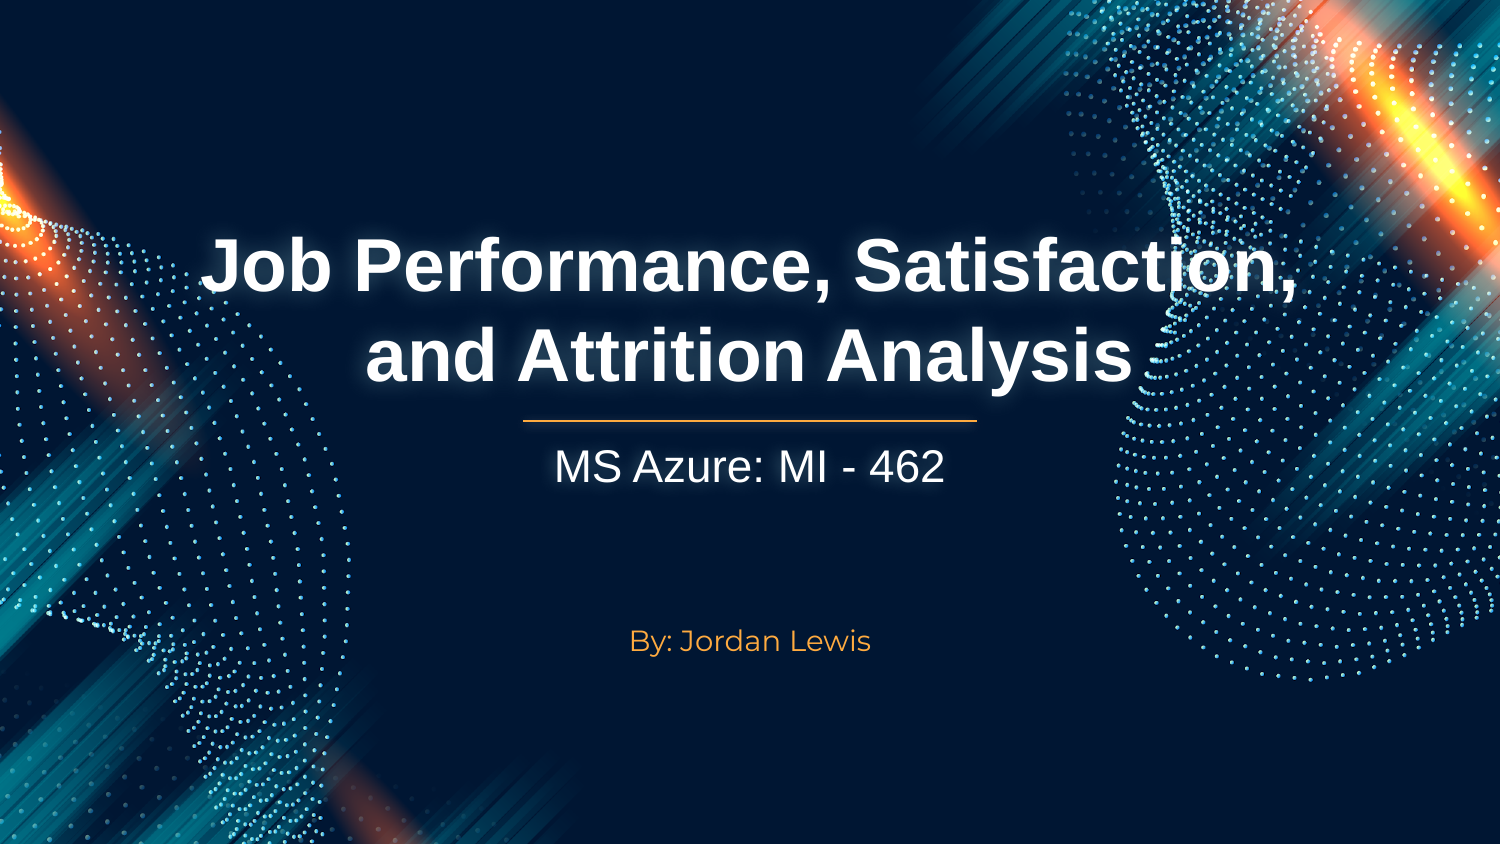

# Job Performance, Satisfaction, and Attrition Analysis
MS Azure: MI - 462
By: Jordan Lewis